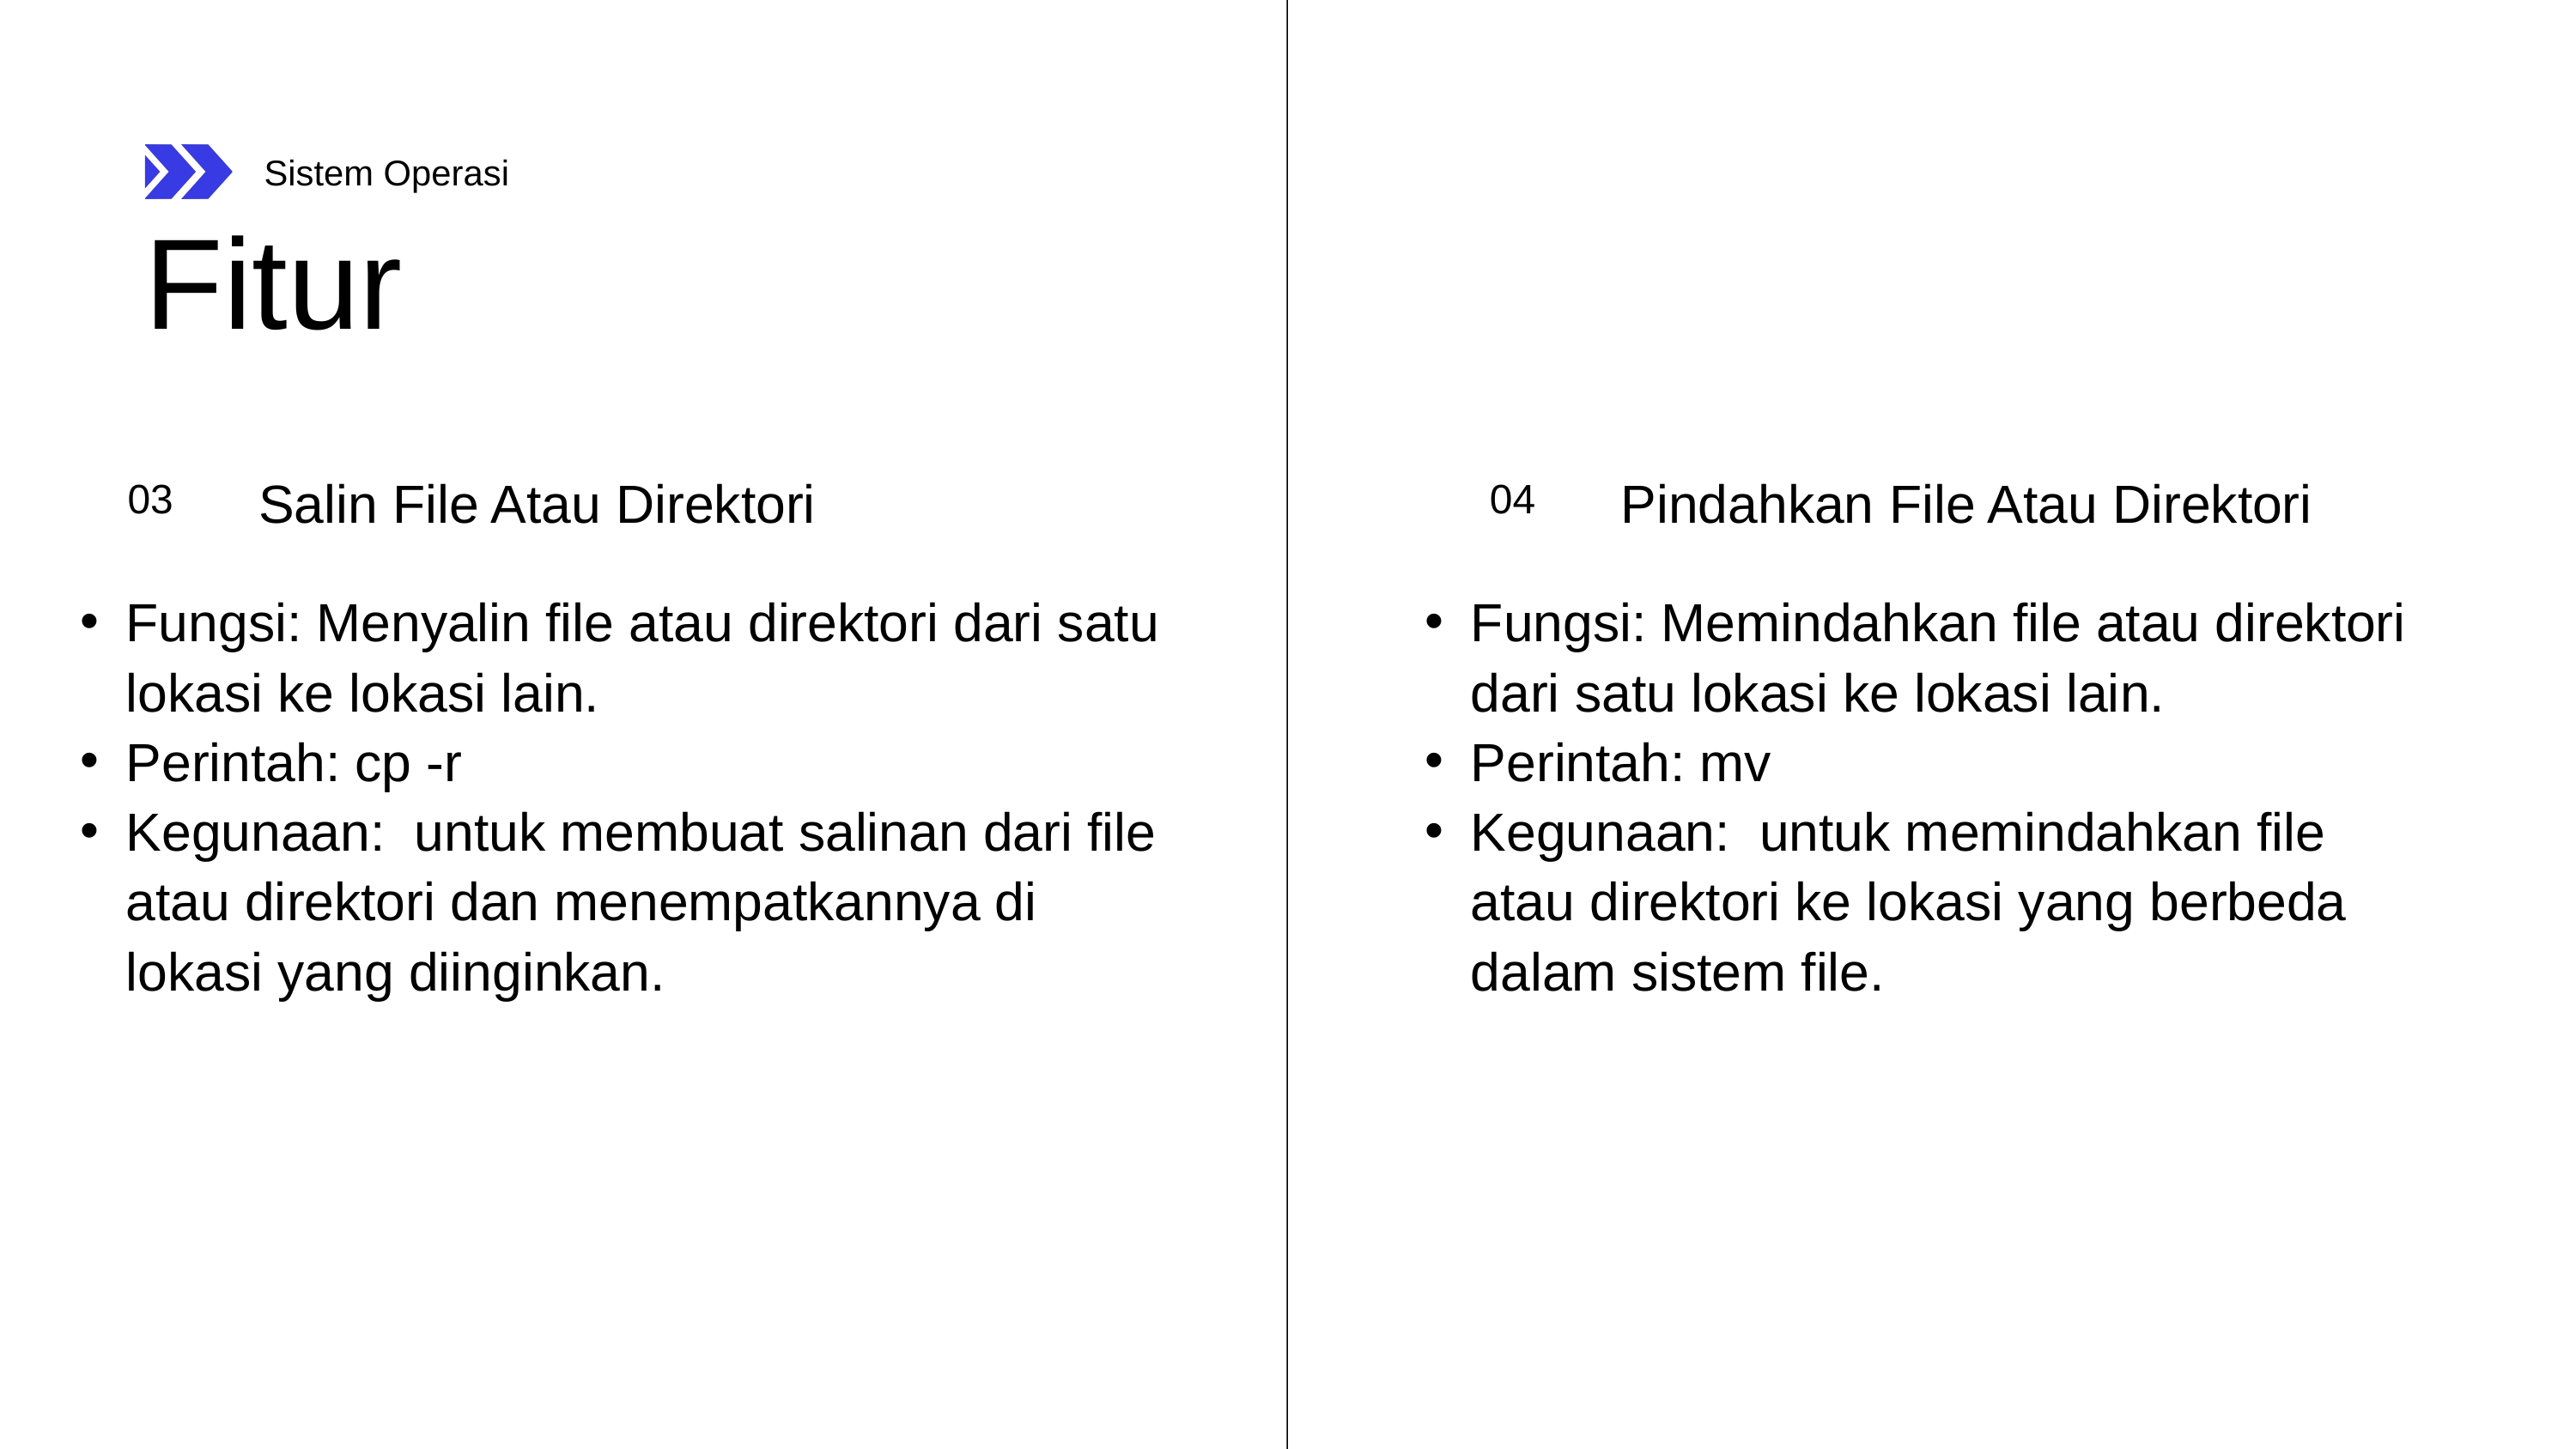

Sistem Operasi
Fitur
Salin File Atau Direktori

03
Pindahkan File Atau Direktori

04
Fungsi: Menyalin file atau direktori dari satu lokasi ke lokasi lain.
Perintah: cp -r
Kegunaan:  untuk membuat salinan dari file atau direktori dan menempatkannya di lokasi yang diinginkan.

Fungsi: Memindahkan file atau direktori dari satu lokasi ke lokasi lain.
Perintah: mv
Kegunaan:  untuk memindahkan file atau direktori ke lokasi yang berbeda dalam sistem file.